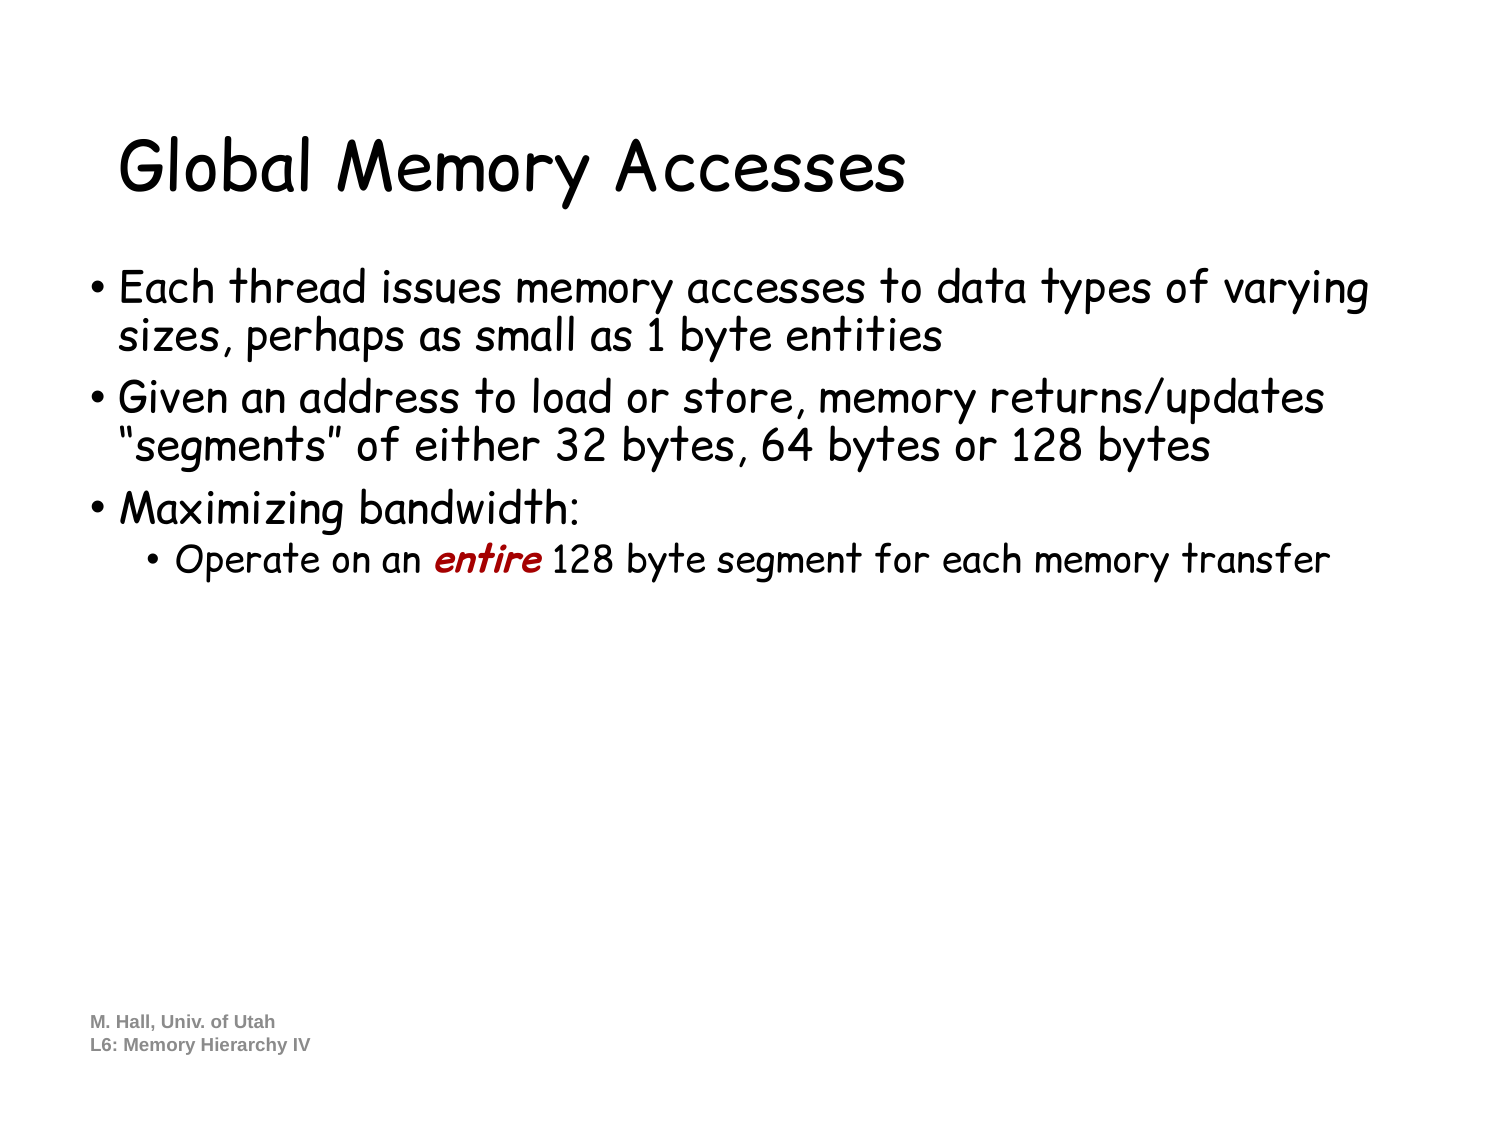

# Global Memory Accesses
Each thread issues memory accesses to data types of varying sizes, perhaps as small as 1 byte entities
Given an address to load or store, memory returns/updates “segments” of either 32 bytes, 64 bytes or 128 bytes
Maximizing bandwidth:
Operate on an entire 128 byte segment for each memory transfer
M. Hall, Univ. of Utah
L6: Memory Hierarchy IV